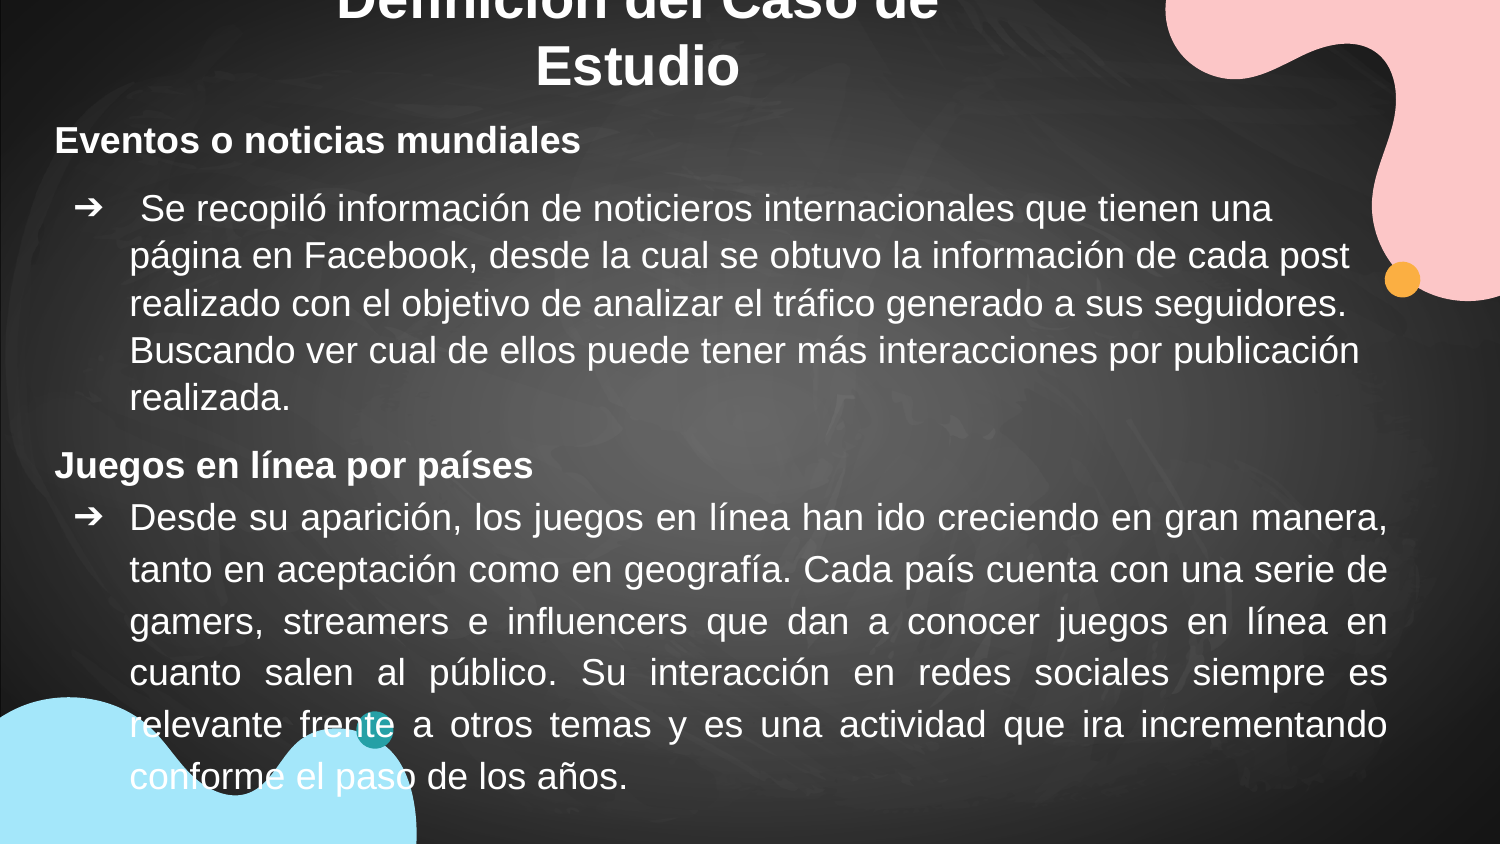

# Definición del Caso de Estudio
Eventos o noticias mundiales
 Se recopiló información de noticieros internacionales que tienen una página en Facebook, desde la cual se obtuvo la información de cada post realizado con el objetivo de analizar el tráfico generado a sus seguidores. Buscando ver cual de ellos puede tener más interacciones por publicación realizada.
Juegos en línea por países
Desde su aparición, los juegos en línea han ido creciendo en gran manera, tanto en aceptación como en geografía. Cada país cuenta con una serie de gamers, streamers e influencers que dan a conocer juegos en línea en cuanto salen al público. Su interacción en redes sociales siempre es relevante frente a otros temas y es una actividad que ira incrementando conforme el paso de los años.